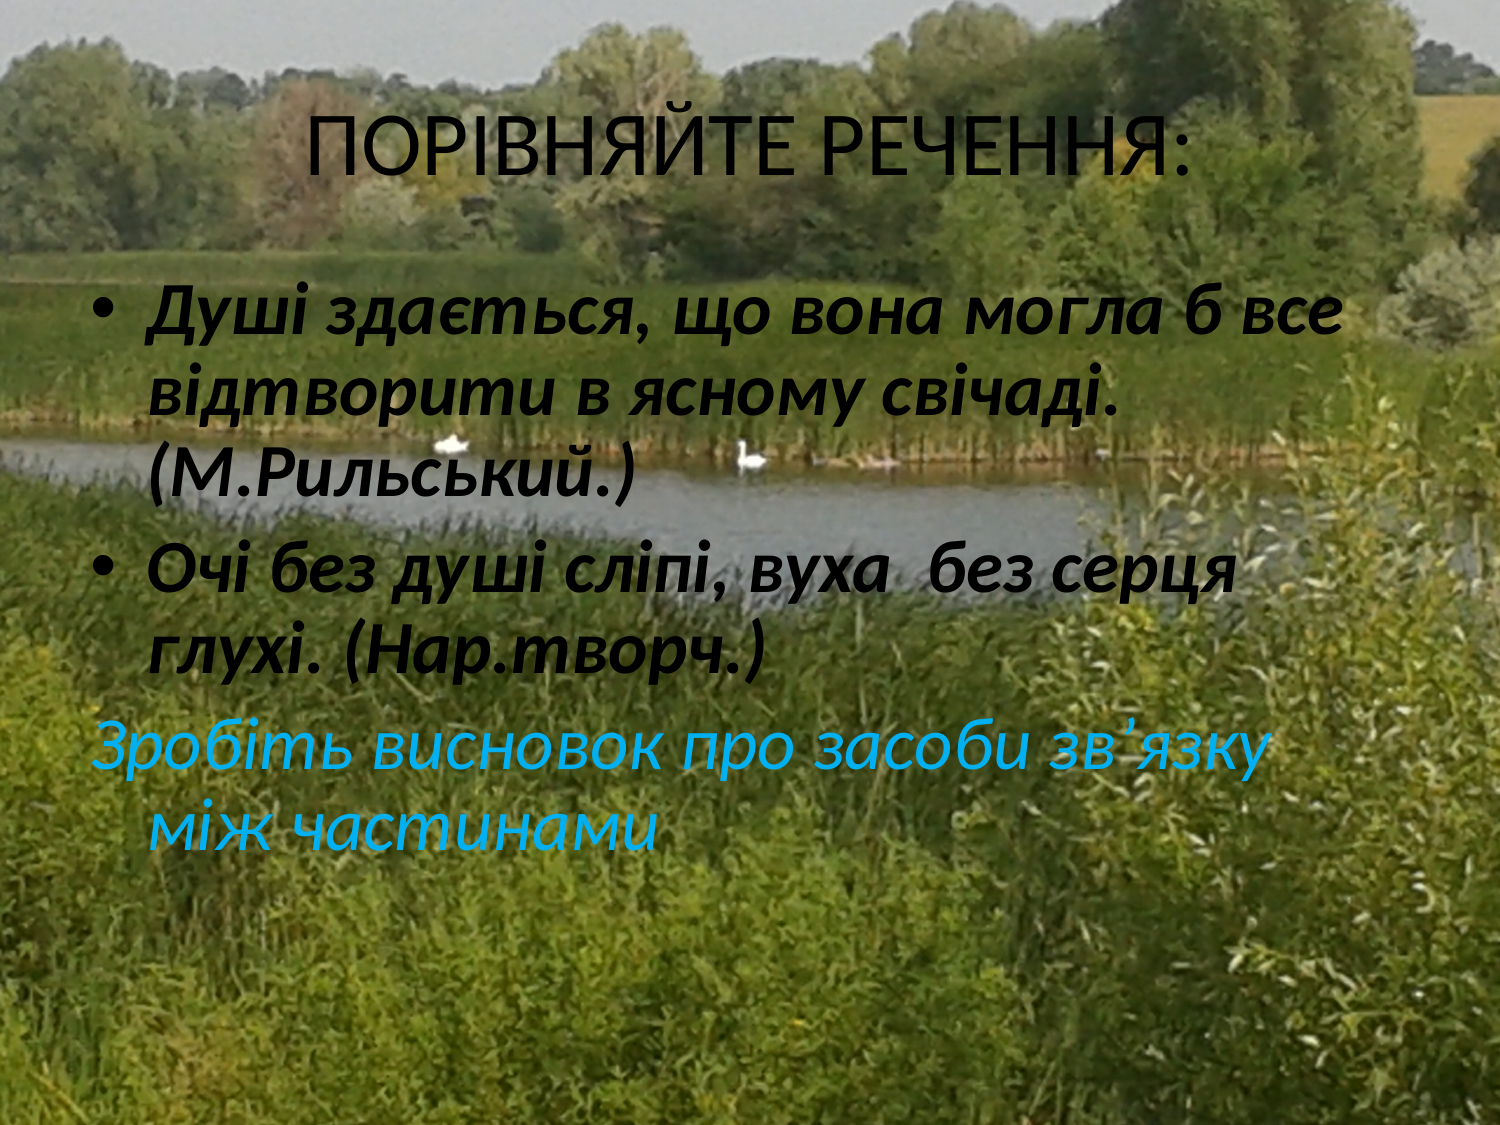

# ПОРІВНЯЙТЕ РЕЧЕННЯ:
Душі здається, що вона могла б все відтворити в ясному свічаді. (М.Рильський.)
Очі без душі сліпі, вуха  без серця глухі. (Нар.творч.)
Зробіть висновок про засоби зв’язку між частинами